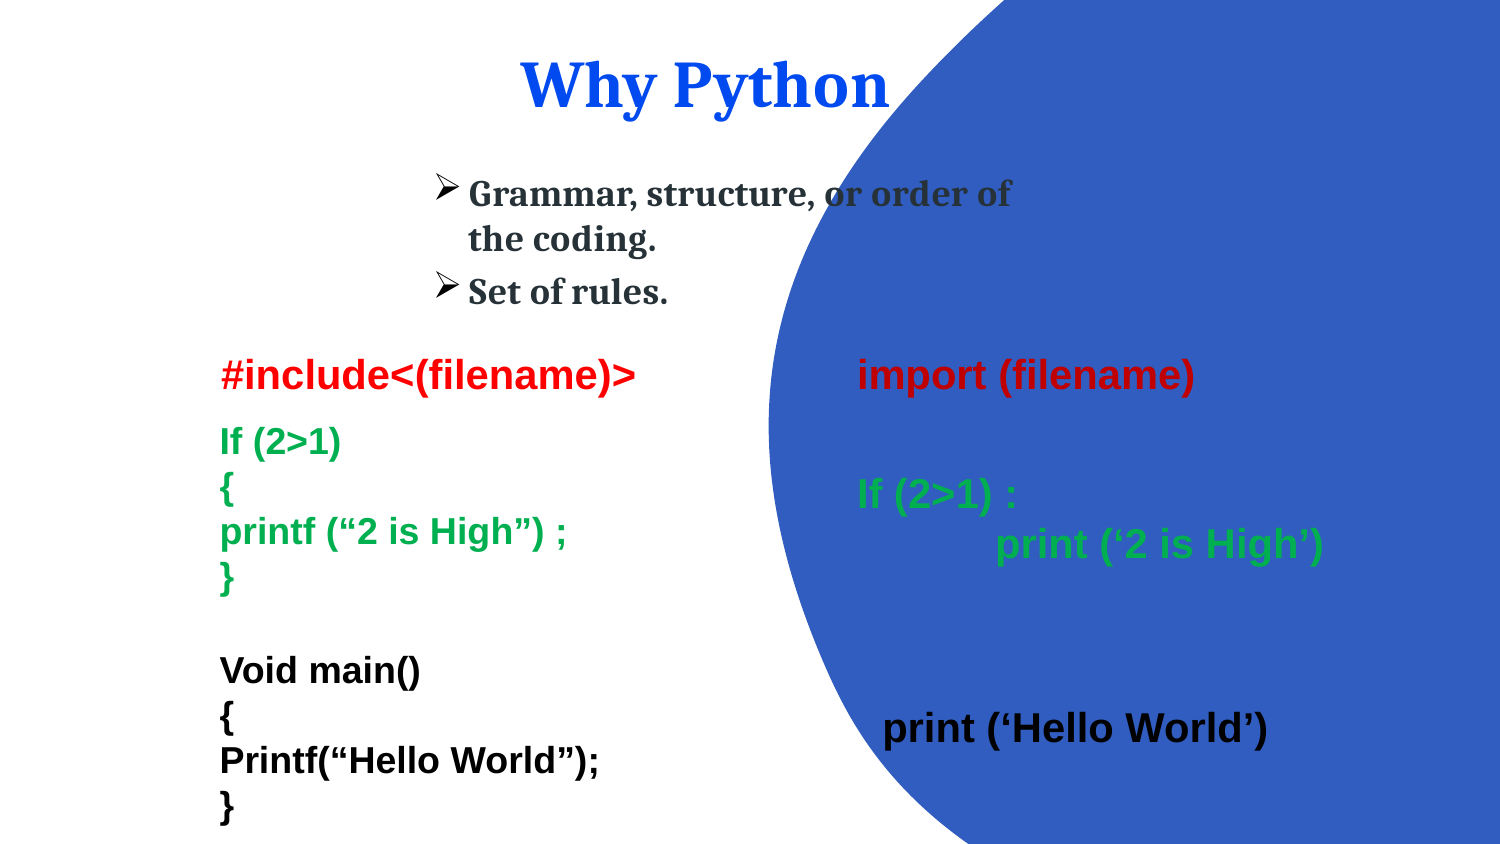

# Why Python
Grammar, structure, or order of the coding.
Set of rules.
#include<(filename)>
import (filename)
If (2>1)
{
printf (“2 is High”) ;
}
If (2>1) :
            print (‘2 is High’)
Void main()
{
Printf(“Hello World”);
}
print (‘Hello World’)